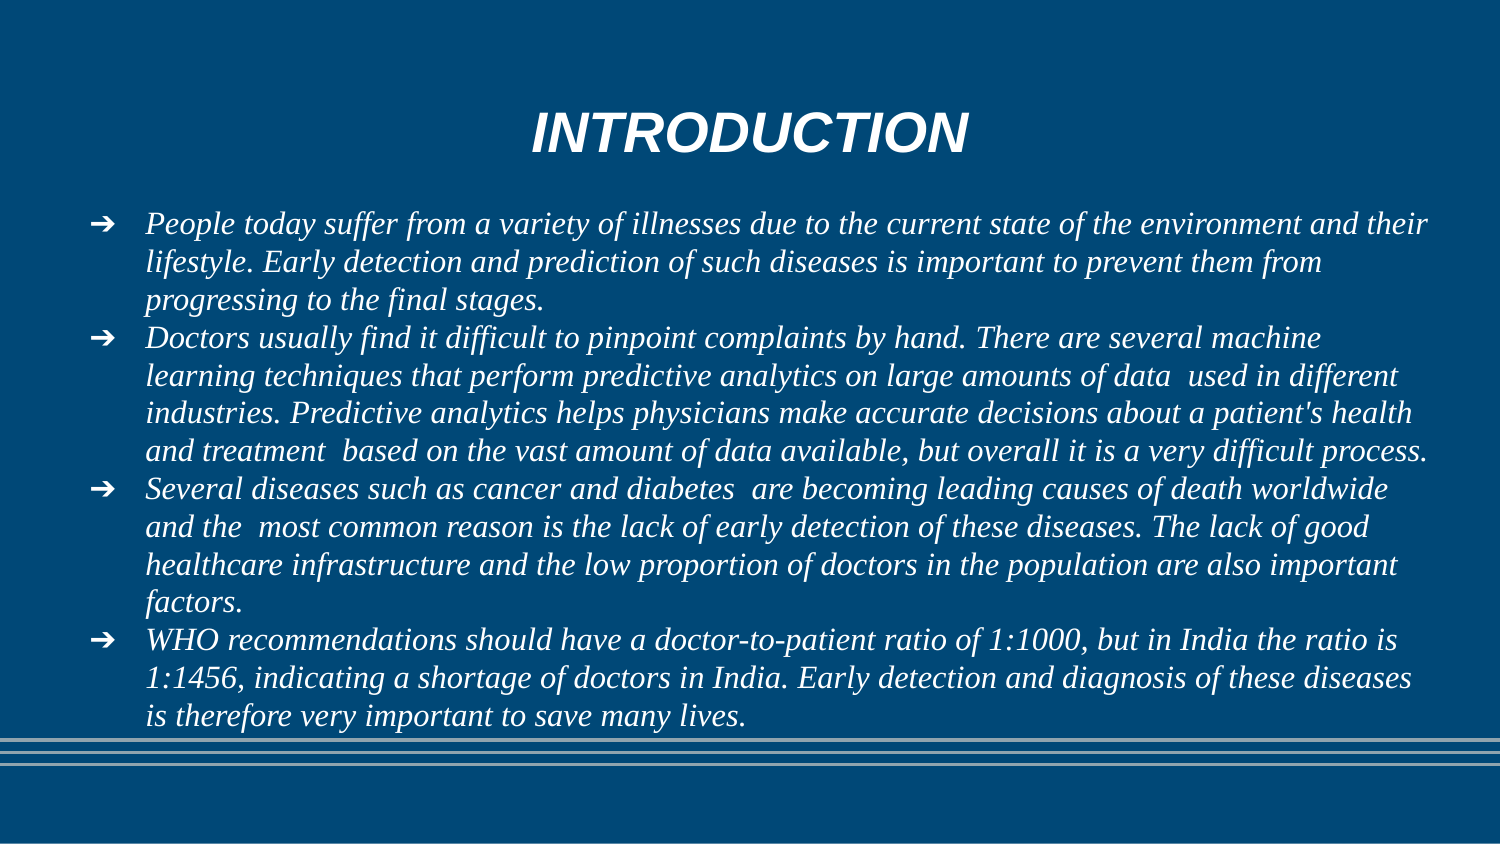

# INTRODUCTION
People today suffer from a variety of illnesses due to the current state of the environment and their lifestyle. Early detection and prediction of such diseases is important to prevent them from progressing to the final stages.
Doctors usually find it difficult to pinpoint complaints by hand. There are several machine learning techniques that perform predictive analytics on large amounts of data  used in different industries. Predictive analytics helps physicians make accurate decisions about a patient's health and treatment  based on the vast amount of data available, but overall it is a very difficult process.
Several diseases such as cancer and diabetes  are becoming leading causes of death worldwide and the  most common reason is the lack of early detection of these diseases. The lack of good healthcare infrastructure and the low proportion of doctors in the population are also important factors.
WHO recommendations should have a doctor-to-patient ratio of 1:1000, but in India the ratio is 1:1456, indicating a shortage of doctors in India. Early detection and diagnosis of these diseases is therefore very important to save many lives.